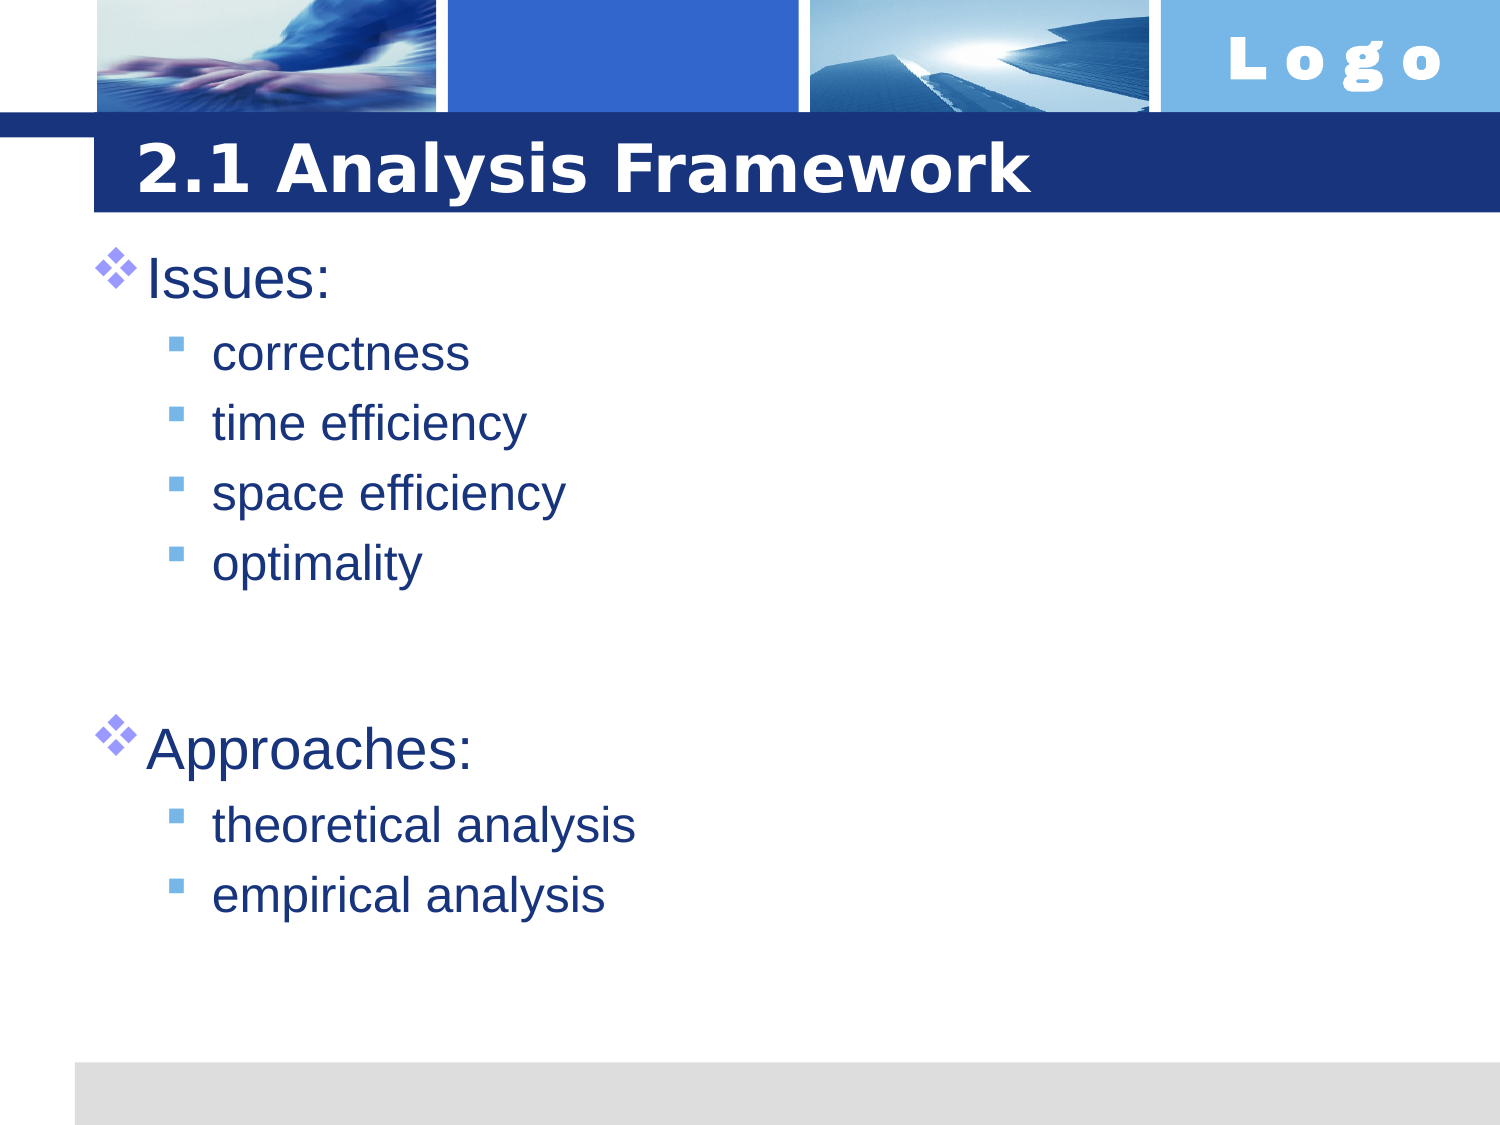

# 2.1 Analysis Framework
Issues:
correctness
time efficiency
space efficiency
optimality

Approaches:
theoretical analysis
empirical analysis